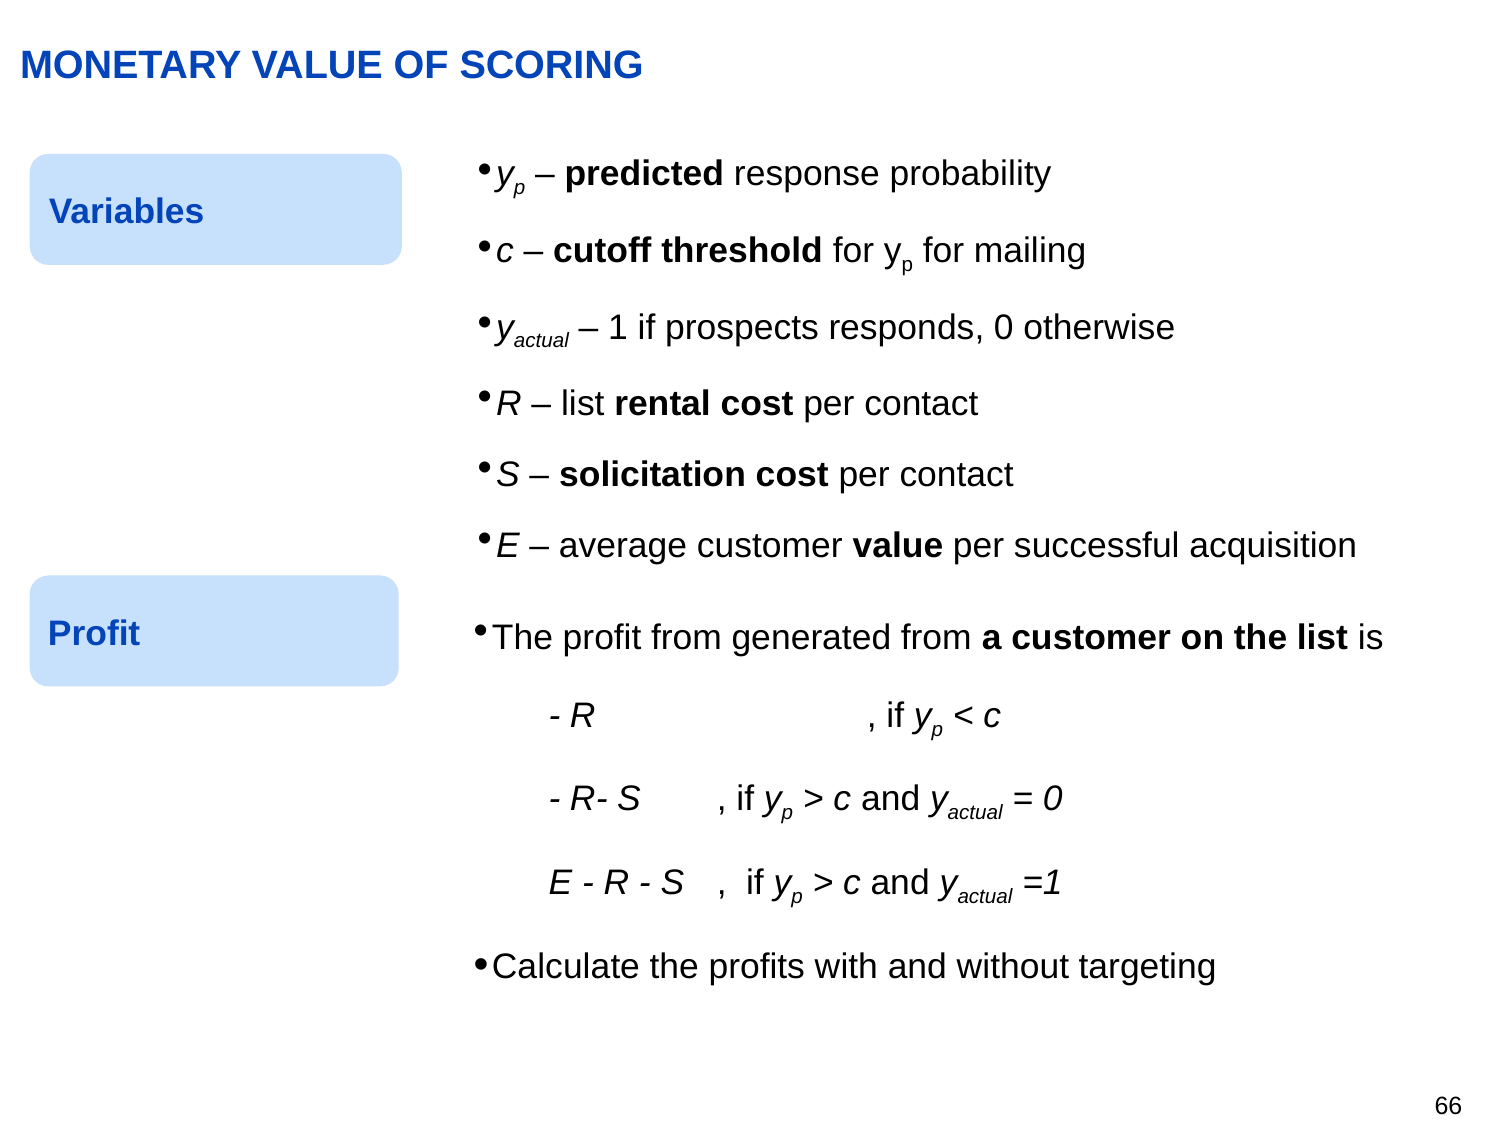

# MONETARY VALUE OF SCORING
yp – predicted response probability
c – cutoff threshold for yp for mailing
yactual – 1 if prospects responds, 0 otherwise
R – list rental cost per contact
S – solicitation cost per contact
E – average customer value per successful acquisition

Variables

Profit
The profit from generated from a customer on the list is
- R		, if yp < c
- R- S	, if yp > c and yactual = 0
E - R - S	,  if yp > c and yactual =1
Calculate the profits with and without targeting

66